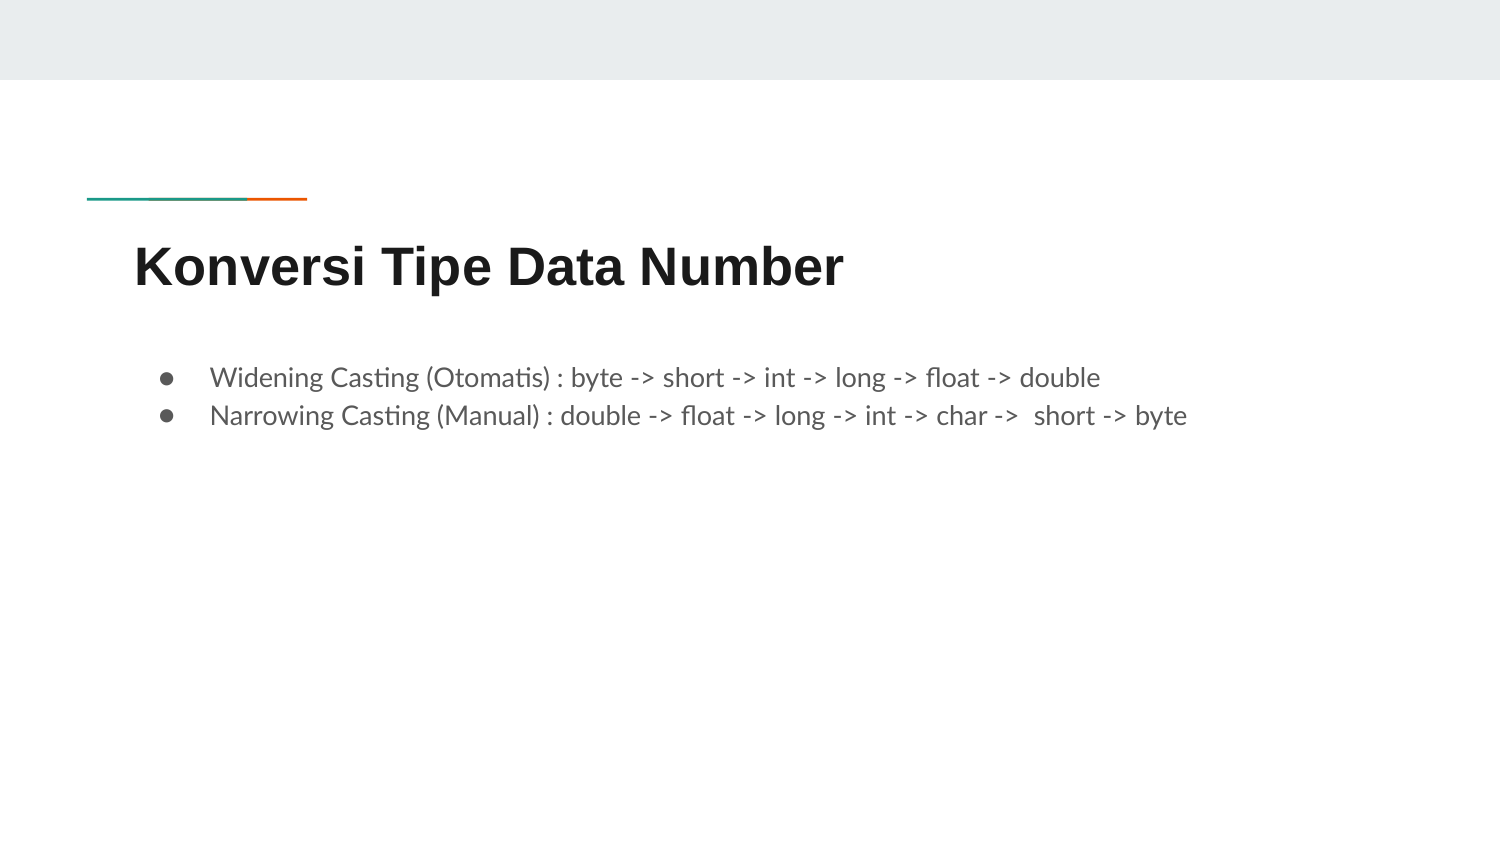

# Konversi Tipe Data Number
Widening Casting (Otomatis) : byte -> short -> int -> long -> float -> double
Narrowing Casting (Manual) : double -> float -> long -> int -> char ->  short -> byte